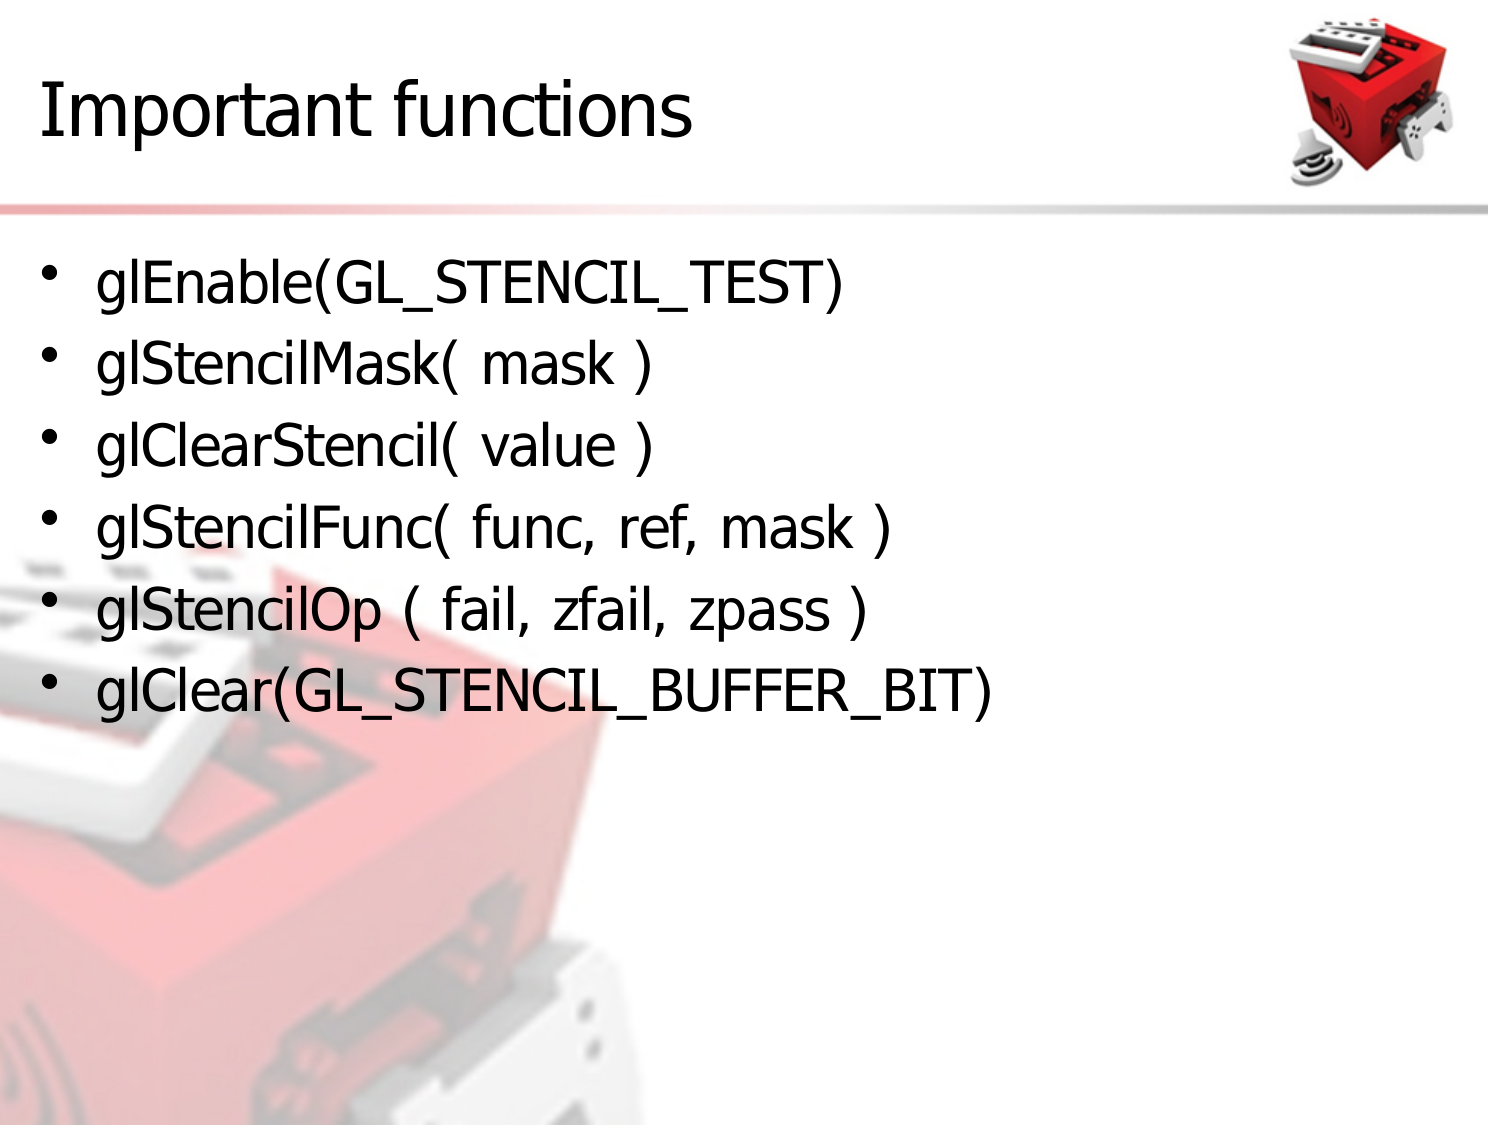

# Important functions
glEnable(GL_STENCIL_TEST)
glStencilMask( mask )
glClearStencil( value )
glStencilFunc( func, ref, mask )
glStencilOp ( fail, zfail, zpass )
glClear(GL_STENCIL_BUFFER_BIT)